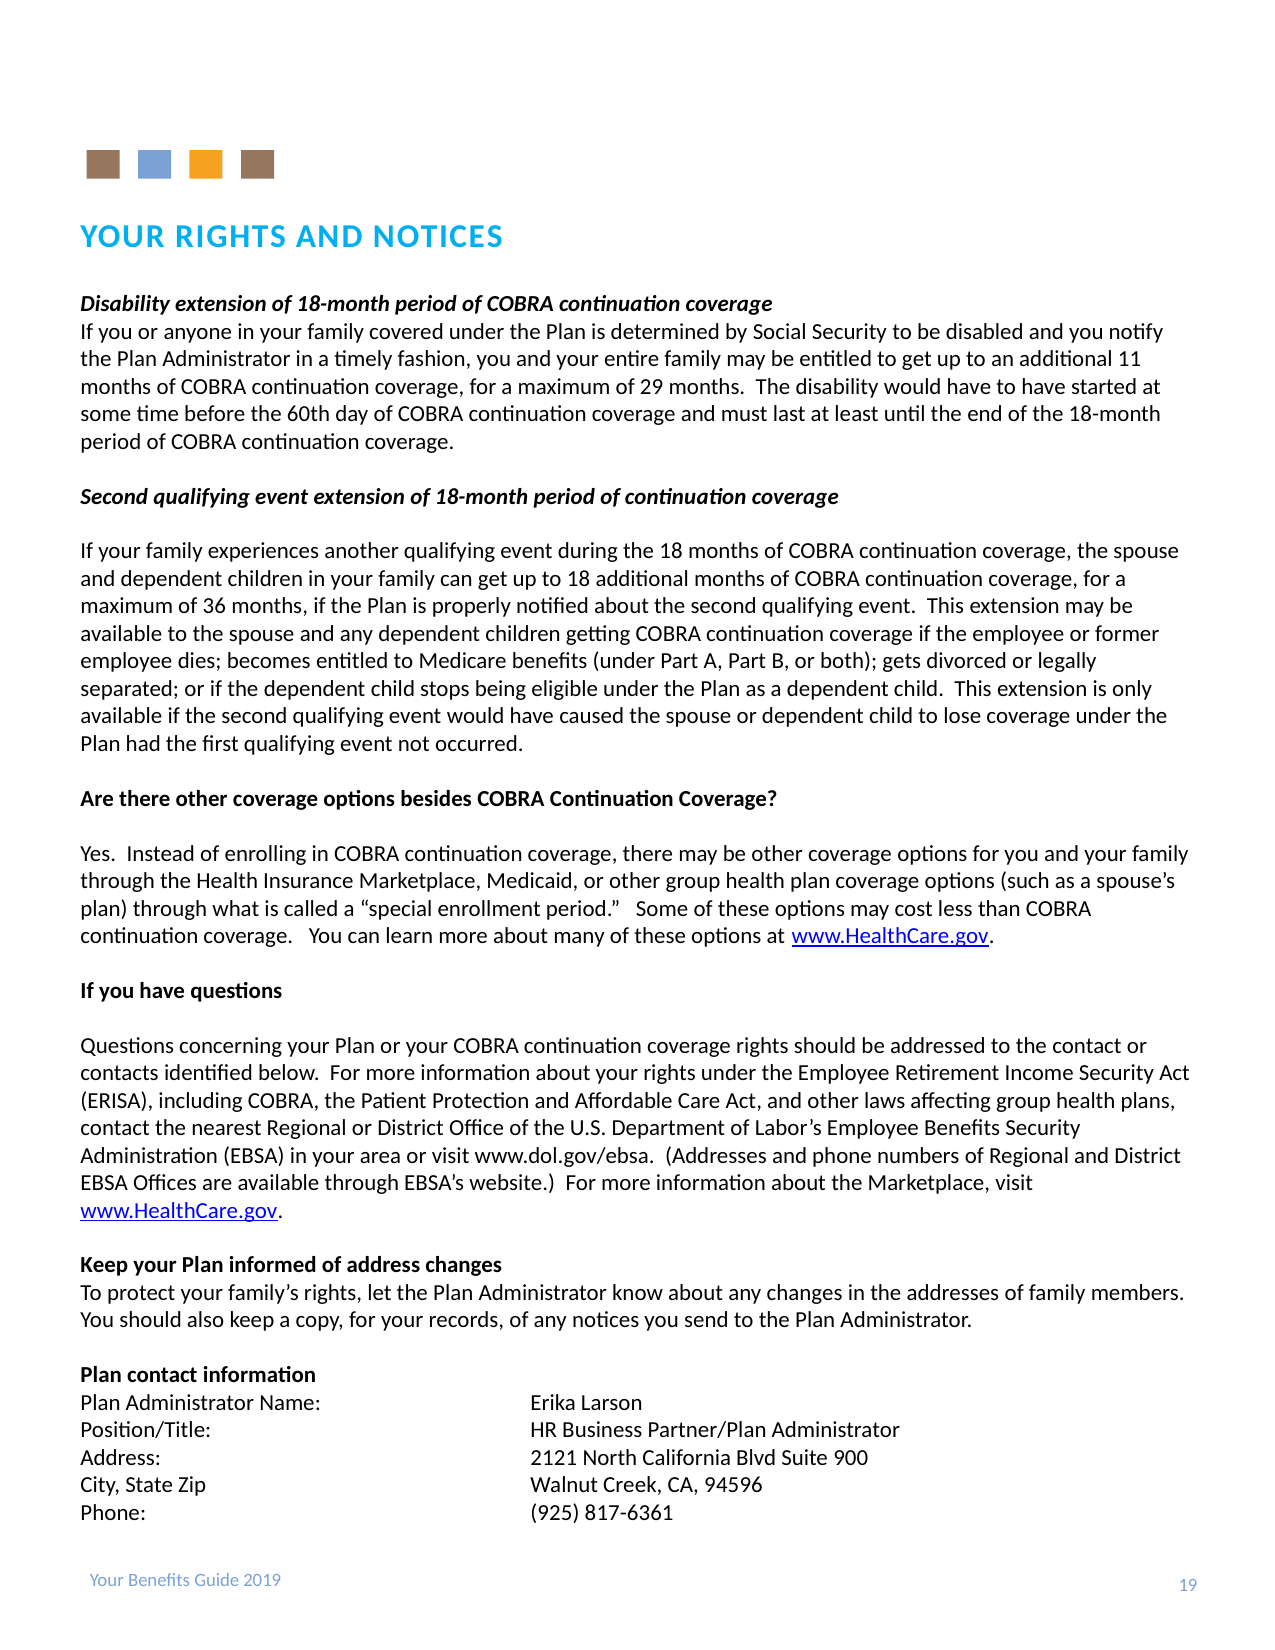

YOUR RIGHTS AND NOTICES

Disability extension of 18-month period of COBRA continuation coverage
If you or anyone in your family covered under the Plan is determined by Social Security to be disabled and you notify the Plan Administrator in a timely fashion, you and your entire family may be entitled to get up to an additional 11 months of COBRA continuation coverage, for a maximum of 29 months.  The disability would have to have started at some time before the 60th day of COBRA continuation coverage and must last at least until the end of the 18-month period of COBRA continuation coverage.

Second qualifying event extension of 18-month period of continuation coverage

If your family experiences another qualifying event during the 18 months of COBRA continuation coverage, the spouse and dependent children in your family can get up to 18 additional months of COBRA continuation coverage, for a maximum of 36 months, if the Plan is properly notified about the second qualifying event.  This extension may be available to the spouse and any dependent children getting COBRA continuation coverage if the employee or former employee dies; becomes entitled to Medicare benefits (under Part A, Part B, or both); gets divorced or legally separated; or if the dependent child stops being eligible under the Plan as a dependent child.  This extension is only available if the second qualifying event would have caused the spouse or dependent child to lose coverage under the Plan had the first qualifying event not occurred.

Are there other coverage options besides COBRA Continuation Coverage?

Yes.  Instead of enrolling in COBRA continuation coverage, there may be other coverage options for you and your family through the Health Insurance Marketplace, Medicaid, or other group health plan coverage options (such as a spouse’s plan) through what is called a “special enrollment period.”   Some of these options may cost less than COBRA continuation coverage.   You can learn more about many of these options at www.HealthCare.gov.

If you have questions

Questions concerning your Plan or your COBRA continuation coverage rights should be addressed to the contact or contacts identified below.  For more information about your rights under the Employee Retirement Income Security Act (ERISA), including COBRA, the Patient Protection and Affordable Care Act, and other laws affecting group health plans, contact the nearest Regional or District Office of the U.S. Department of Labor’s Employee Benefits Security Administration (EBSA) in your area or visit www.dol.gov/ebsa.  (Addresses and phone numbers of Regional and District EBSA Offices are available through EBSA’s website.)  For more information about the Marketplace, visit www.HealthCare.gov.
Keep your Plan informed of address changes
To protect your family’s rights, let the Plan Administrator know about any changes in the addresses of family members.  You should also keep a copy, for your records, of any notices you send to the Plan Administrator.

Plan contact information
Plan Administrator Name: 		Erika Larson
Position/Title:			HR Business Partner/Plan Administrator
Address:			2121 North California Blvd Suite 900
City, State Zip			Walnut Creek, CA, 94596
Phone:			(925) 817-6361

Your Benefits Guide 2019
19